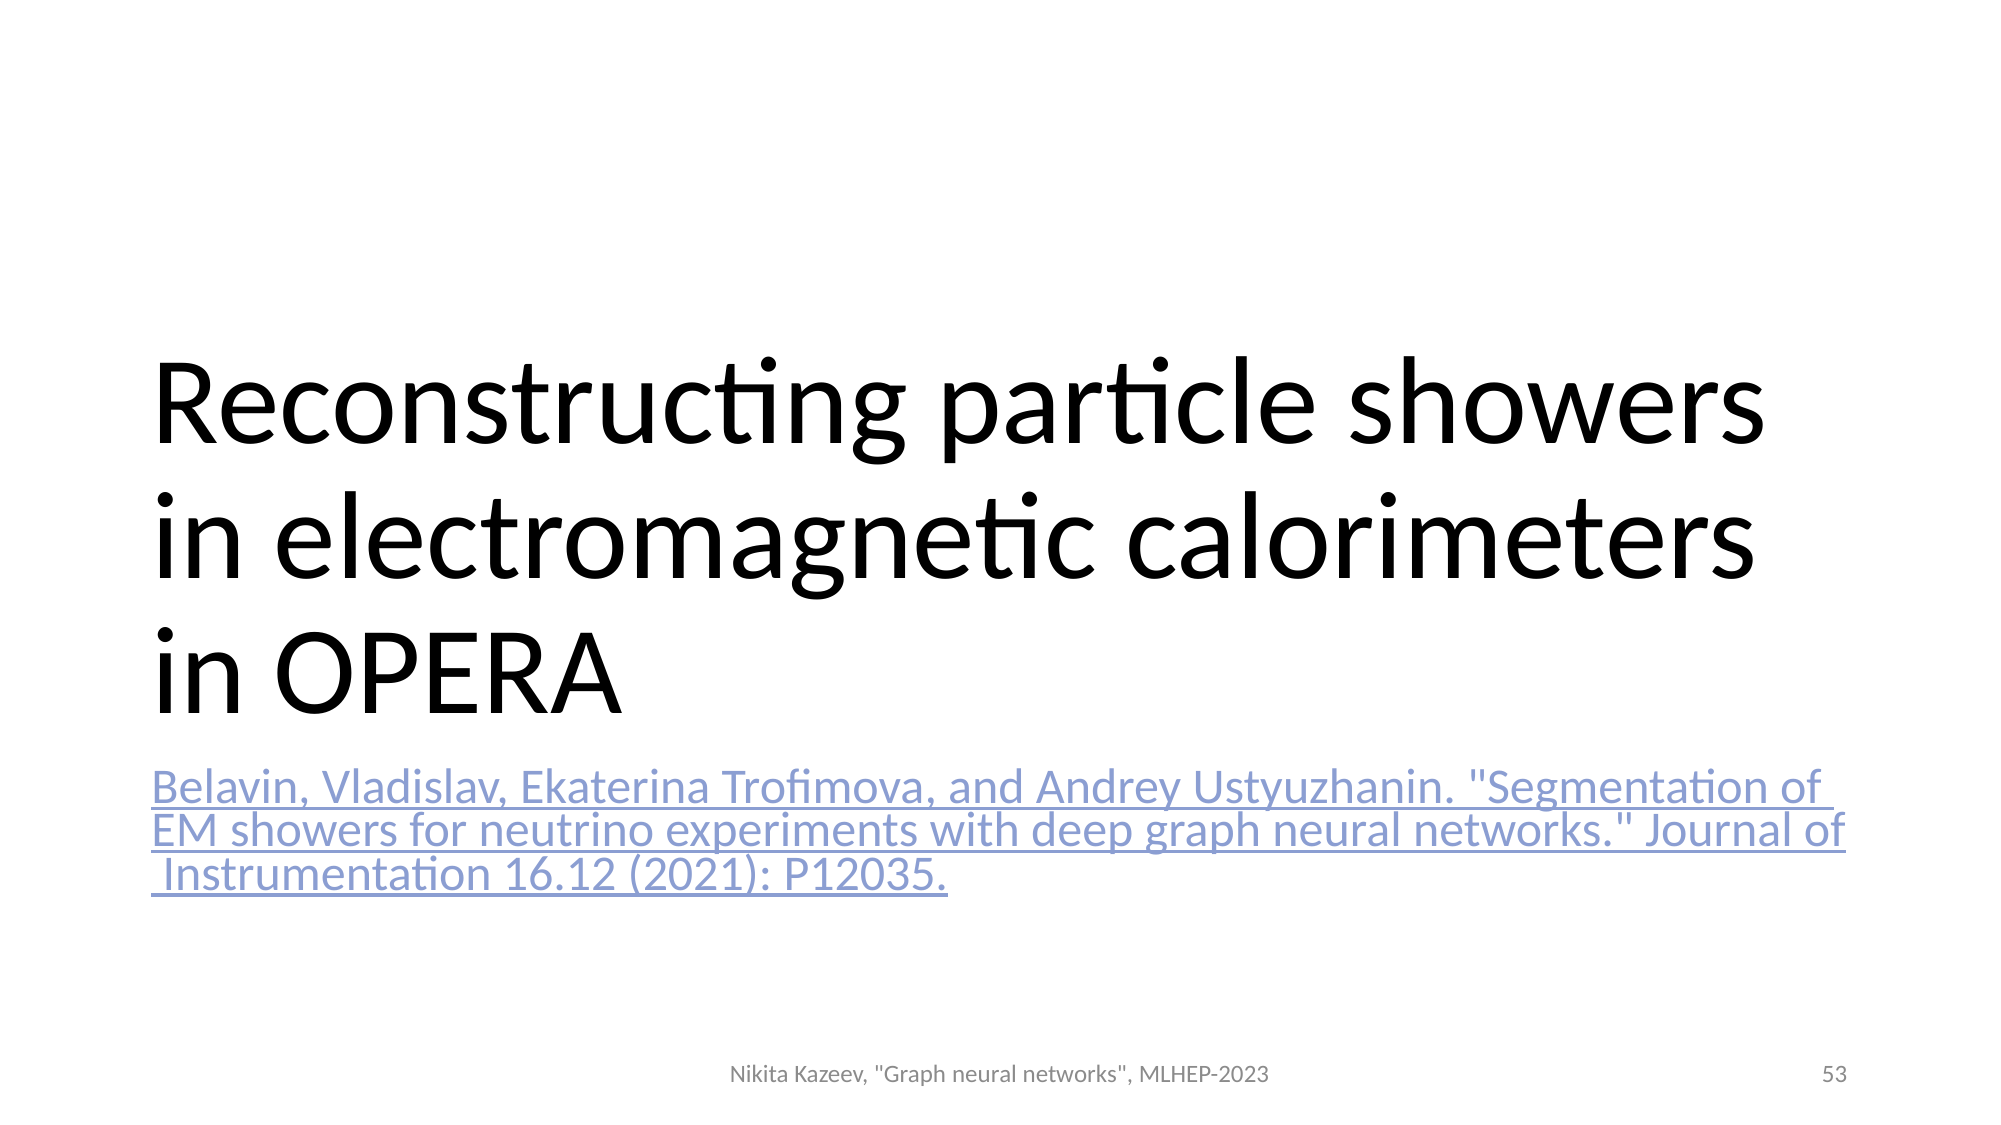

# Reconstructing particle showers in electromagnetic calorimeters in OPERA
Belavin, Vladislav, Ekaterina Trofimova, and Andrey Ustyuzhanin. "Segmentation of EM showers for neutrino experiments with deep graph neural networks." Journal of Instrumentation 16.12 (2021): P12035.
Nikita Kazeev, "Graph neural networks", MLHEP-2023
53